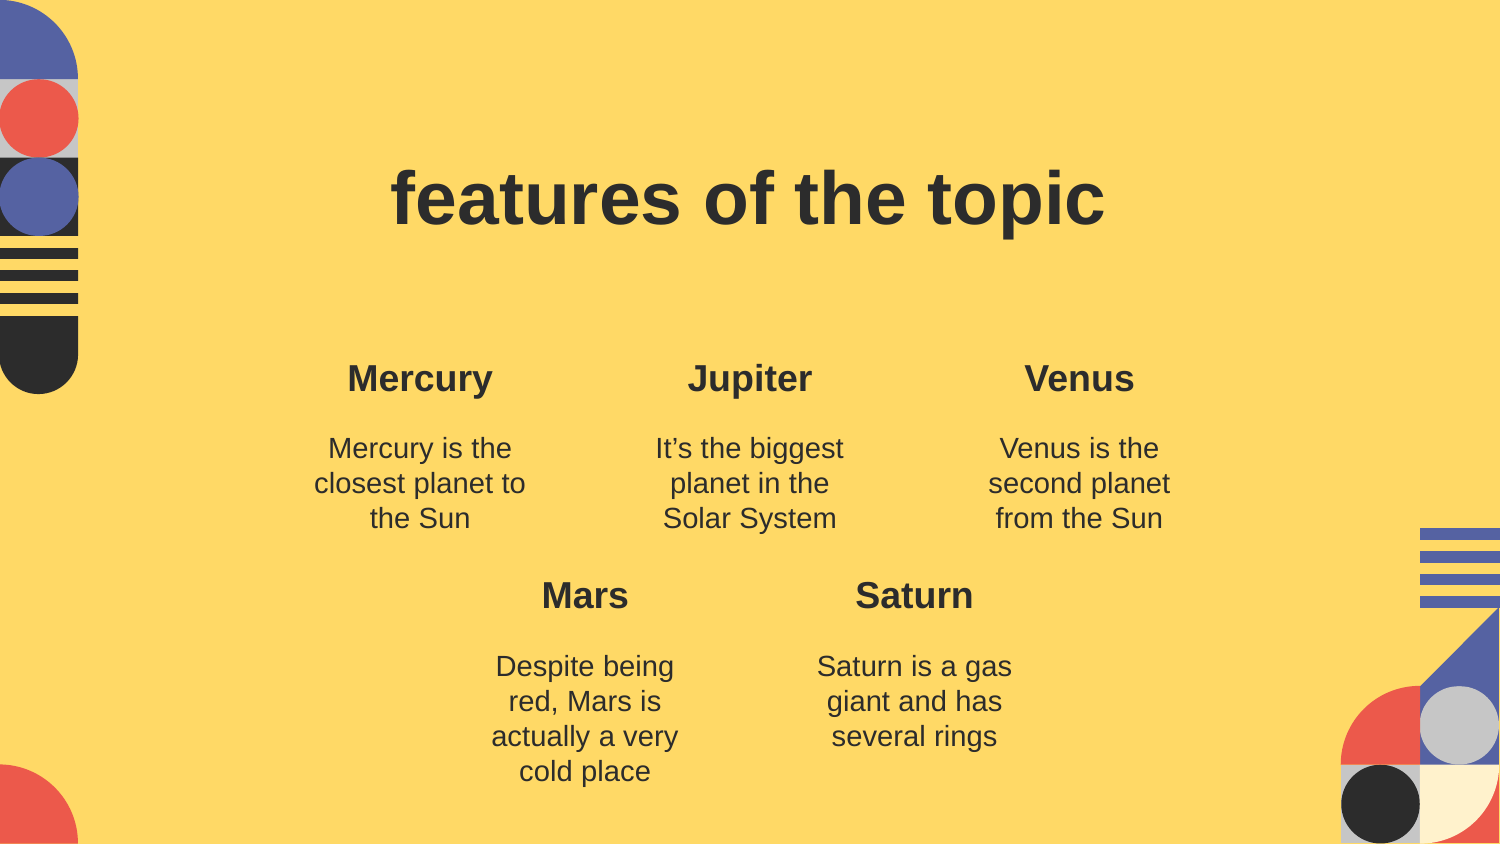

features of the topic
Venus
Jupiter
# Mercury
Mercury is the closest planet to the Sun
Venus is the second planet from the Sun
It’s the biggest planet in the Solar System
Saturn
Mars
Saturn is a gas giant and has several rings
Despite being red, Mars is actually a very cold place